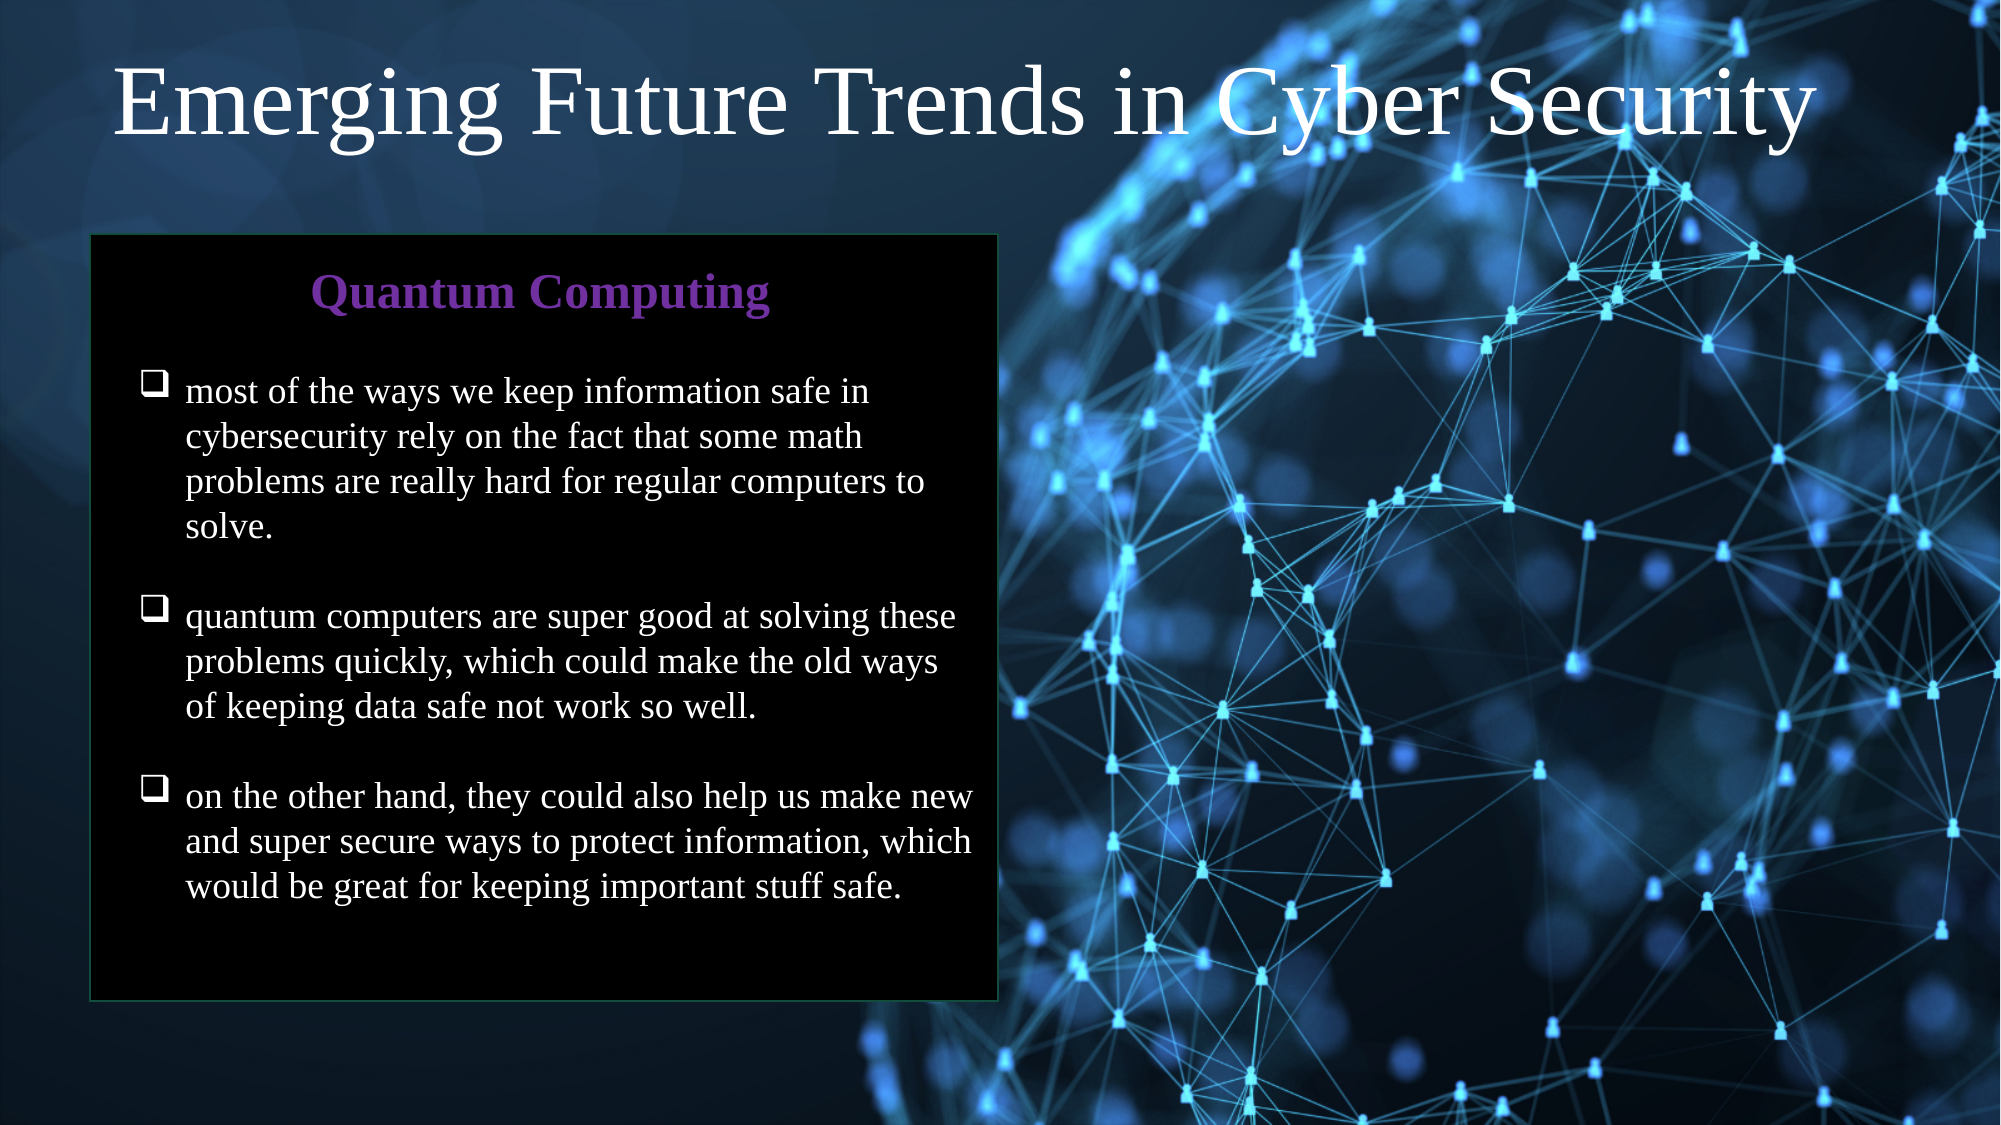

# Emerging Future Trends in Cyber Security

Quantum Computing
most of the ways we keep information safe in cybersecurity rely on the fact that some math problems are really hard for regular computers to solve.

quantum computers are super good at solving these problems quickly, which could make the old ways of keeping data safe not work so well.

on the other hand, they could also help us make new and super secure ways to protect information, which would be great for keeping important stuff safe.